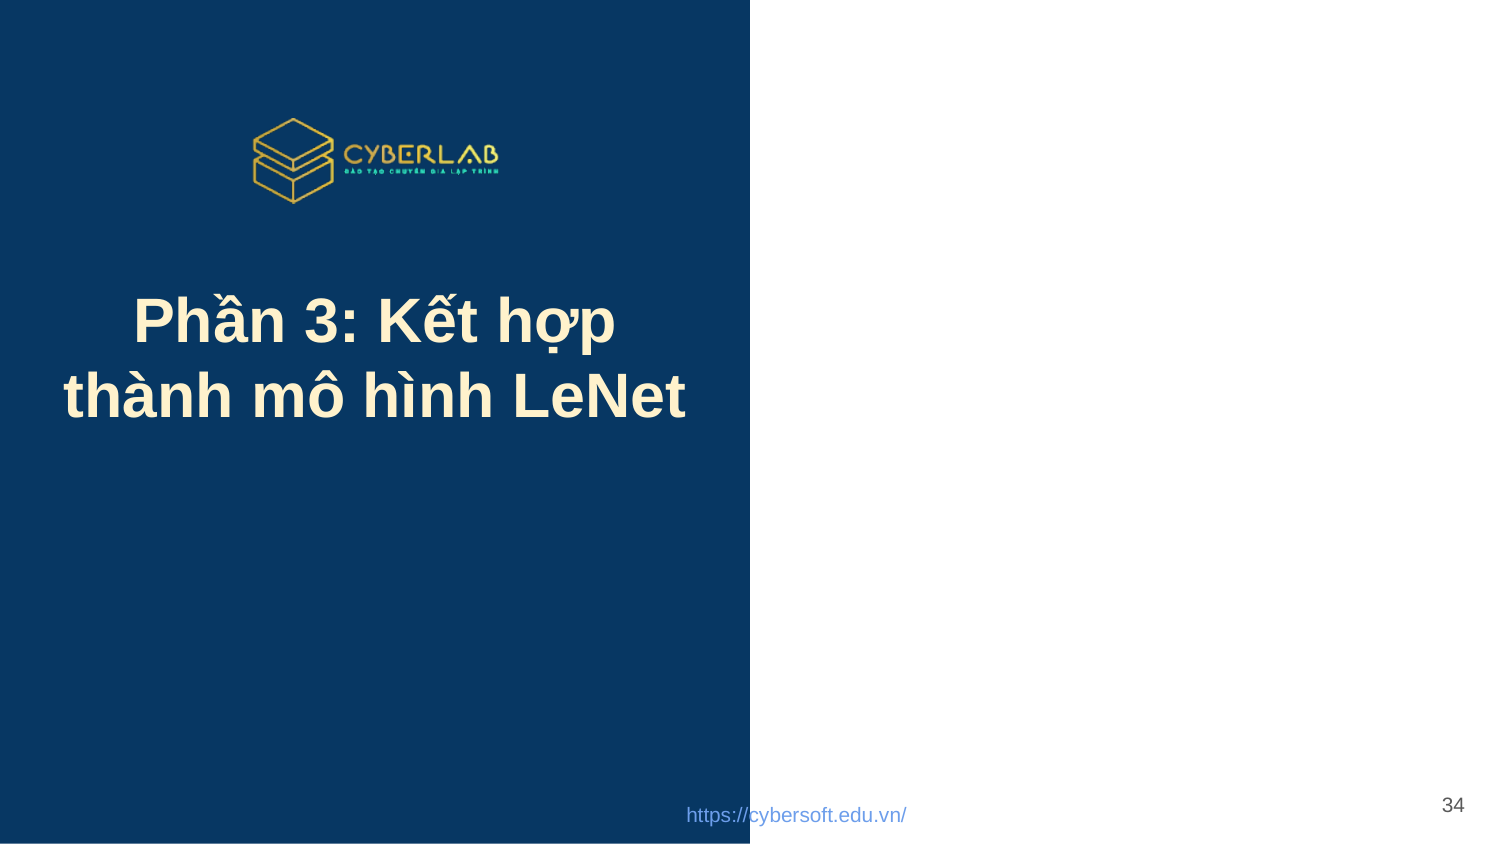

# Phần 3: Kết hợp thành mô hình LeNet

34